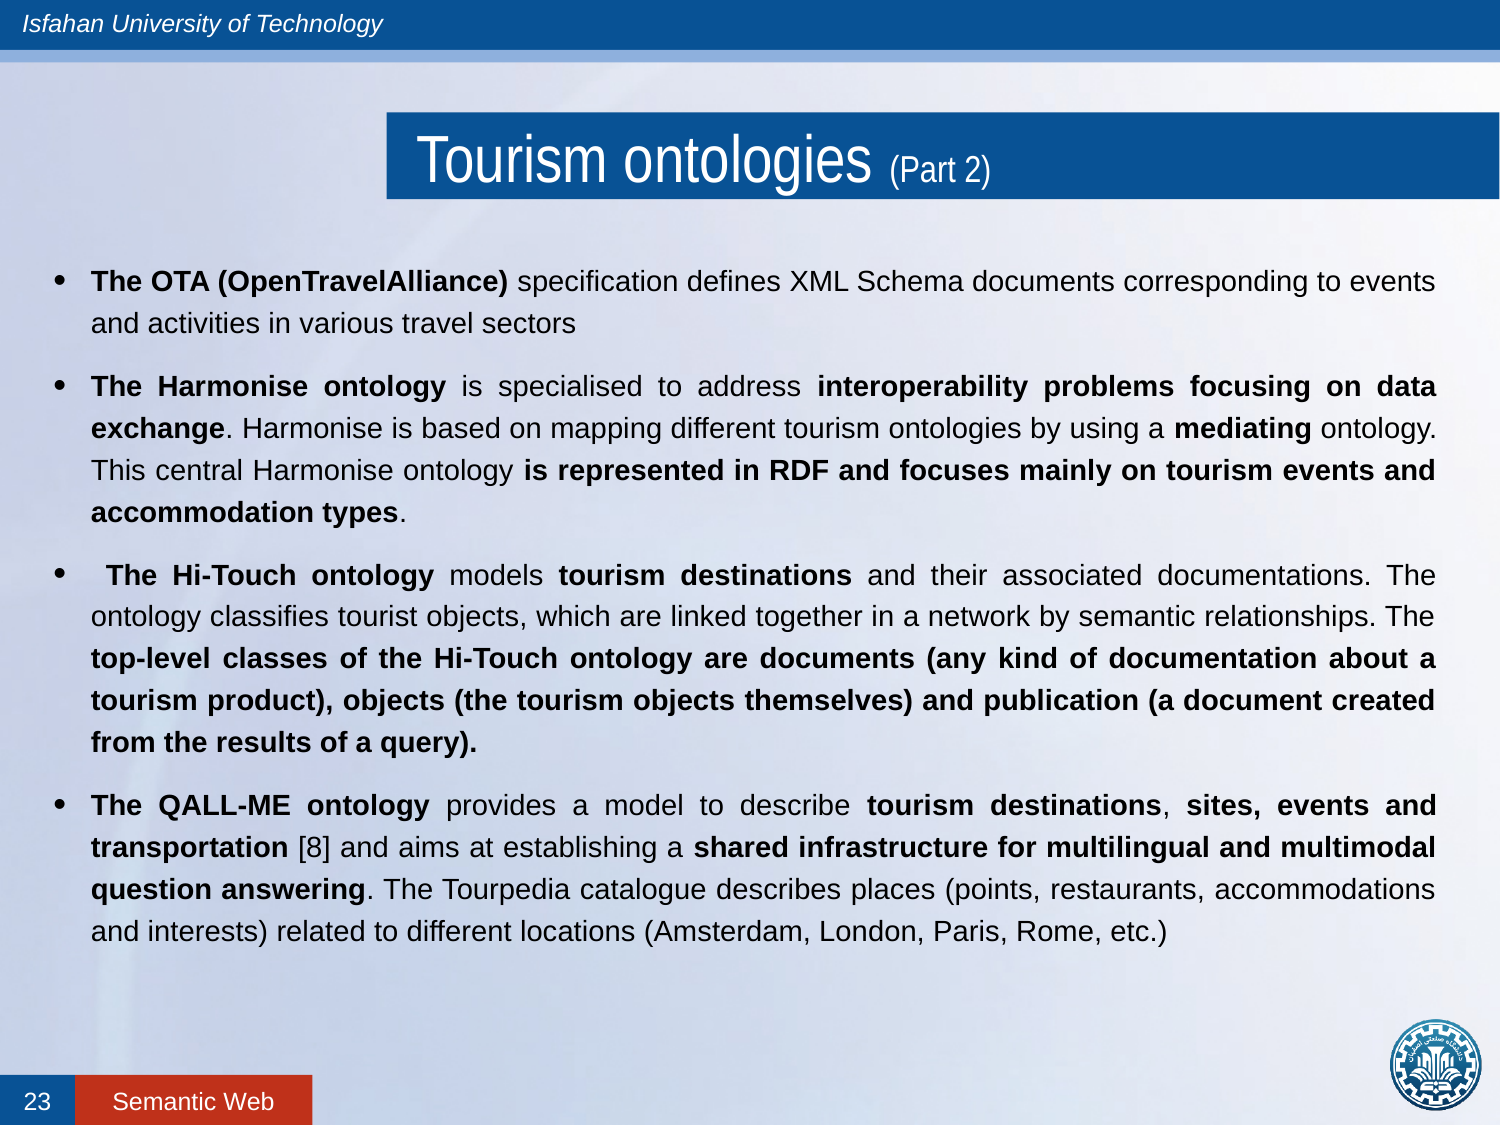

# Tourism ontologies (Part 2)
The OTA (OpenTravelAlliance) speciﬁcation deﬁnes XML Schema documents corresponding to events and activities in various travel sectors
The Harmonise ontology is specialised to address interoperability problems focusing on data exchange. Harmonise is based on mapping different tourism ontologies by using a mediating ontology. This central Harmonise ontology is represented in RDF and focuses mainly on tourism events and accommodation types.
 The Hi-Touch ontology models tourism destinations and their associated documentations. The ontology classiﬁes tourist objects, which are linked together in a network by semantic relationships. The top-level classes of the Hi-Touch ontology are documents (any kind of documentation about a tourism product), objects (the tourism objects themselves) and publication (a document created from the results of a query).
The QALL-ME ontology provides a model to describe tourism destinations, sites, events and transportation [8] and aims at establishing a shared infrastructure for multilingual and multimodal question answering. The Tourpedia catalogue describes places (points, restaurants, accommodations and interests) related to different locations (Amsterdam, London, Paris, Rome, etc.)
23
Semantic Web